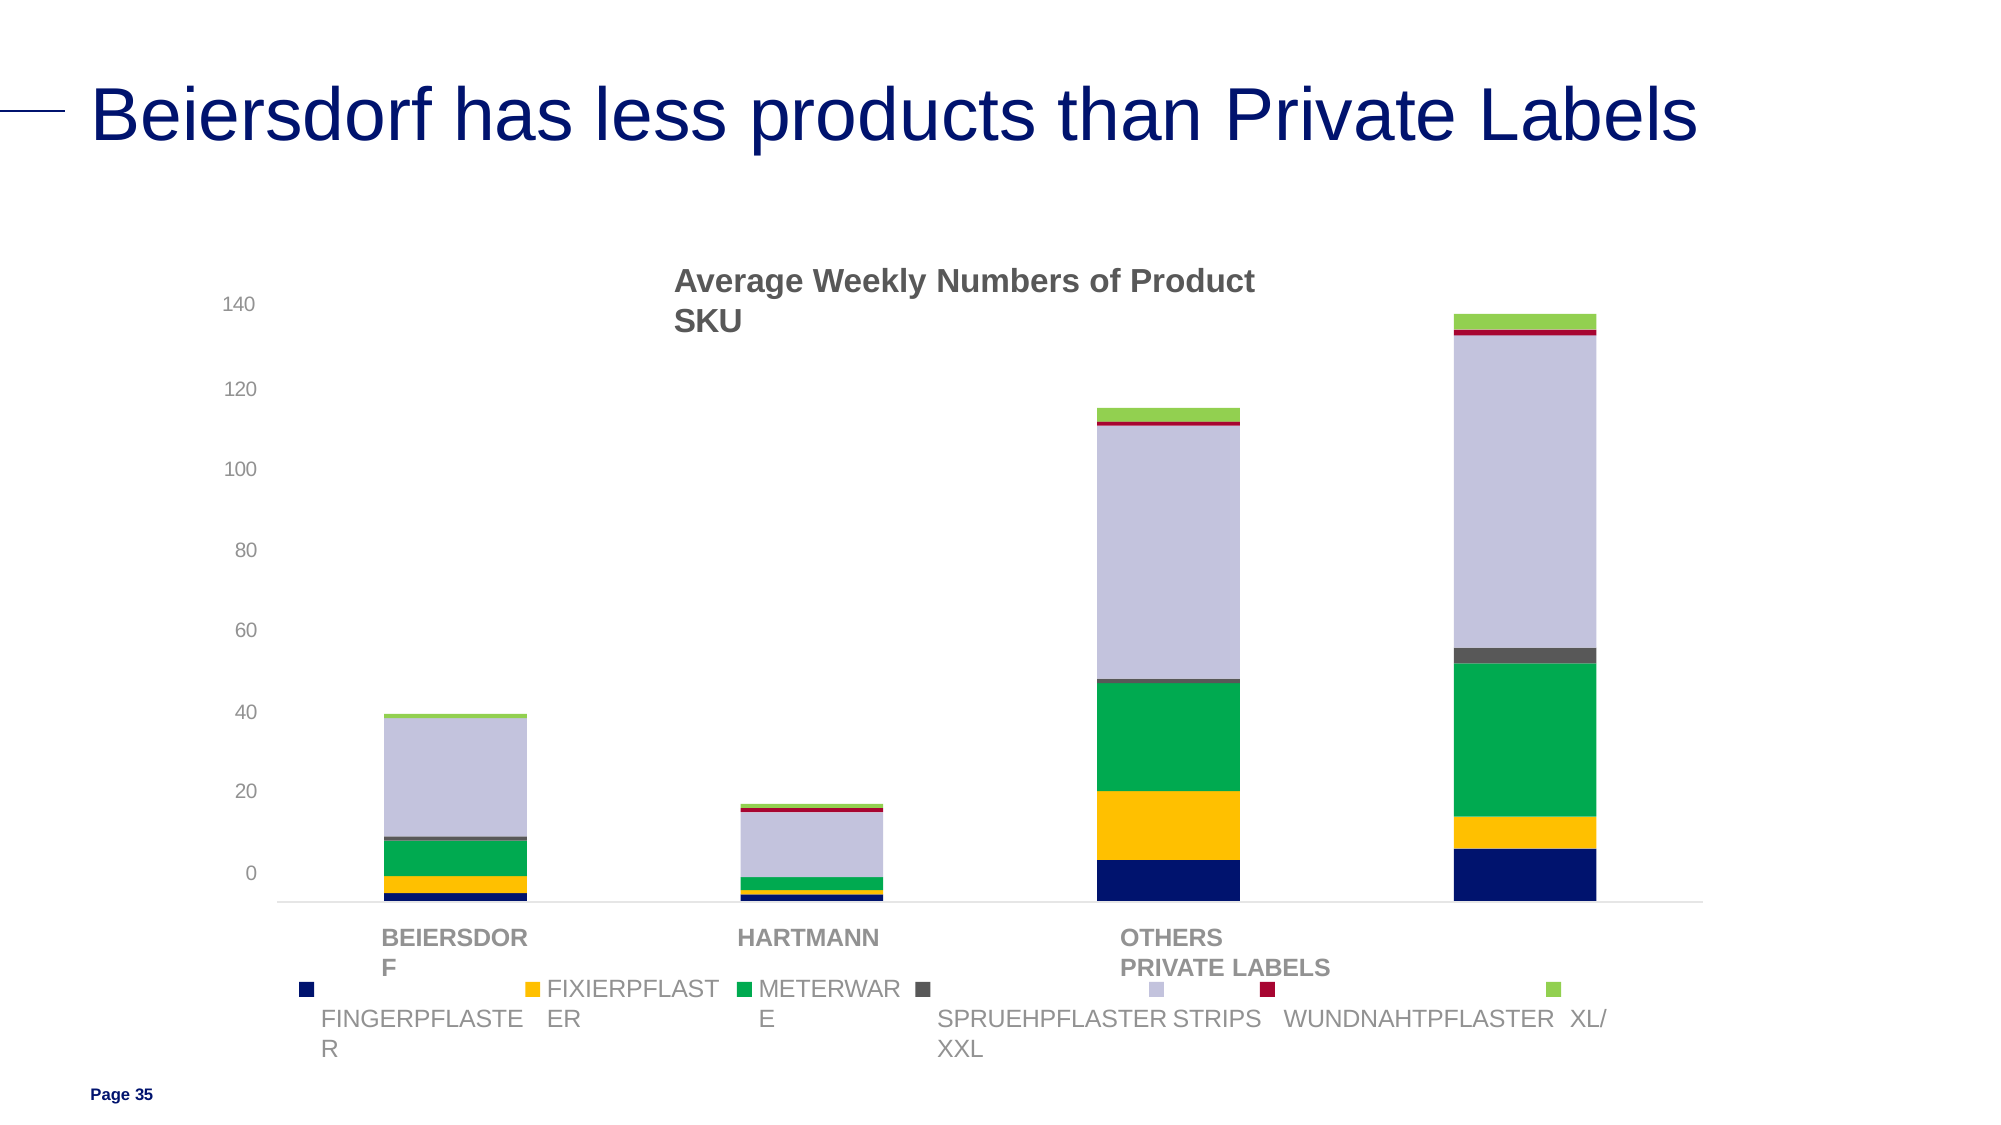

# Beiersdorf has less products than Private Labels
Average Weekly Numbers of Product SKU
140

120

100

80

60

40

20

0
BEIERSDORF
FINGERPFLASTER
HARTMANN
METERWARE
OTHERS	PRIVATE LABELS
SPRUEHPFLASTER	STRIPS	WUNDNAHTPFLASTER	XL/XXL
FIXIERPFLASTER

Page 35